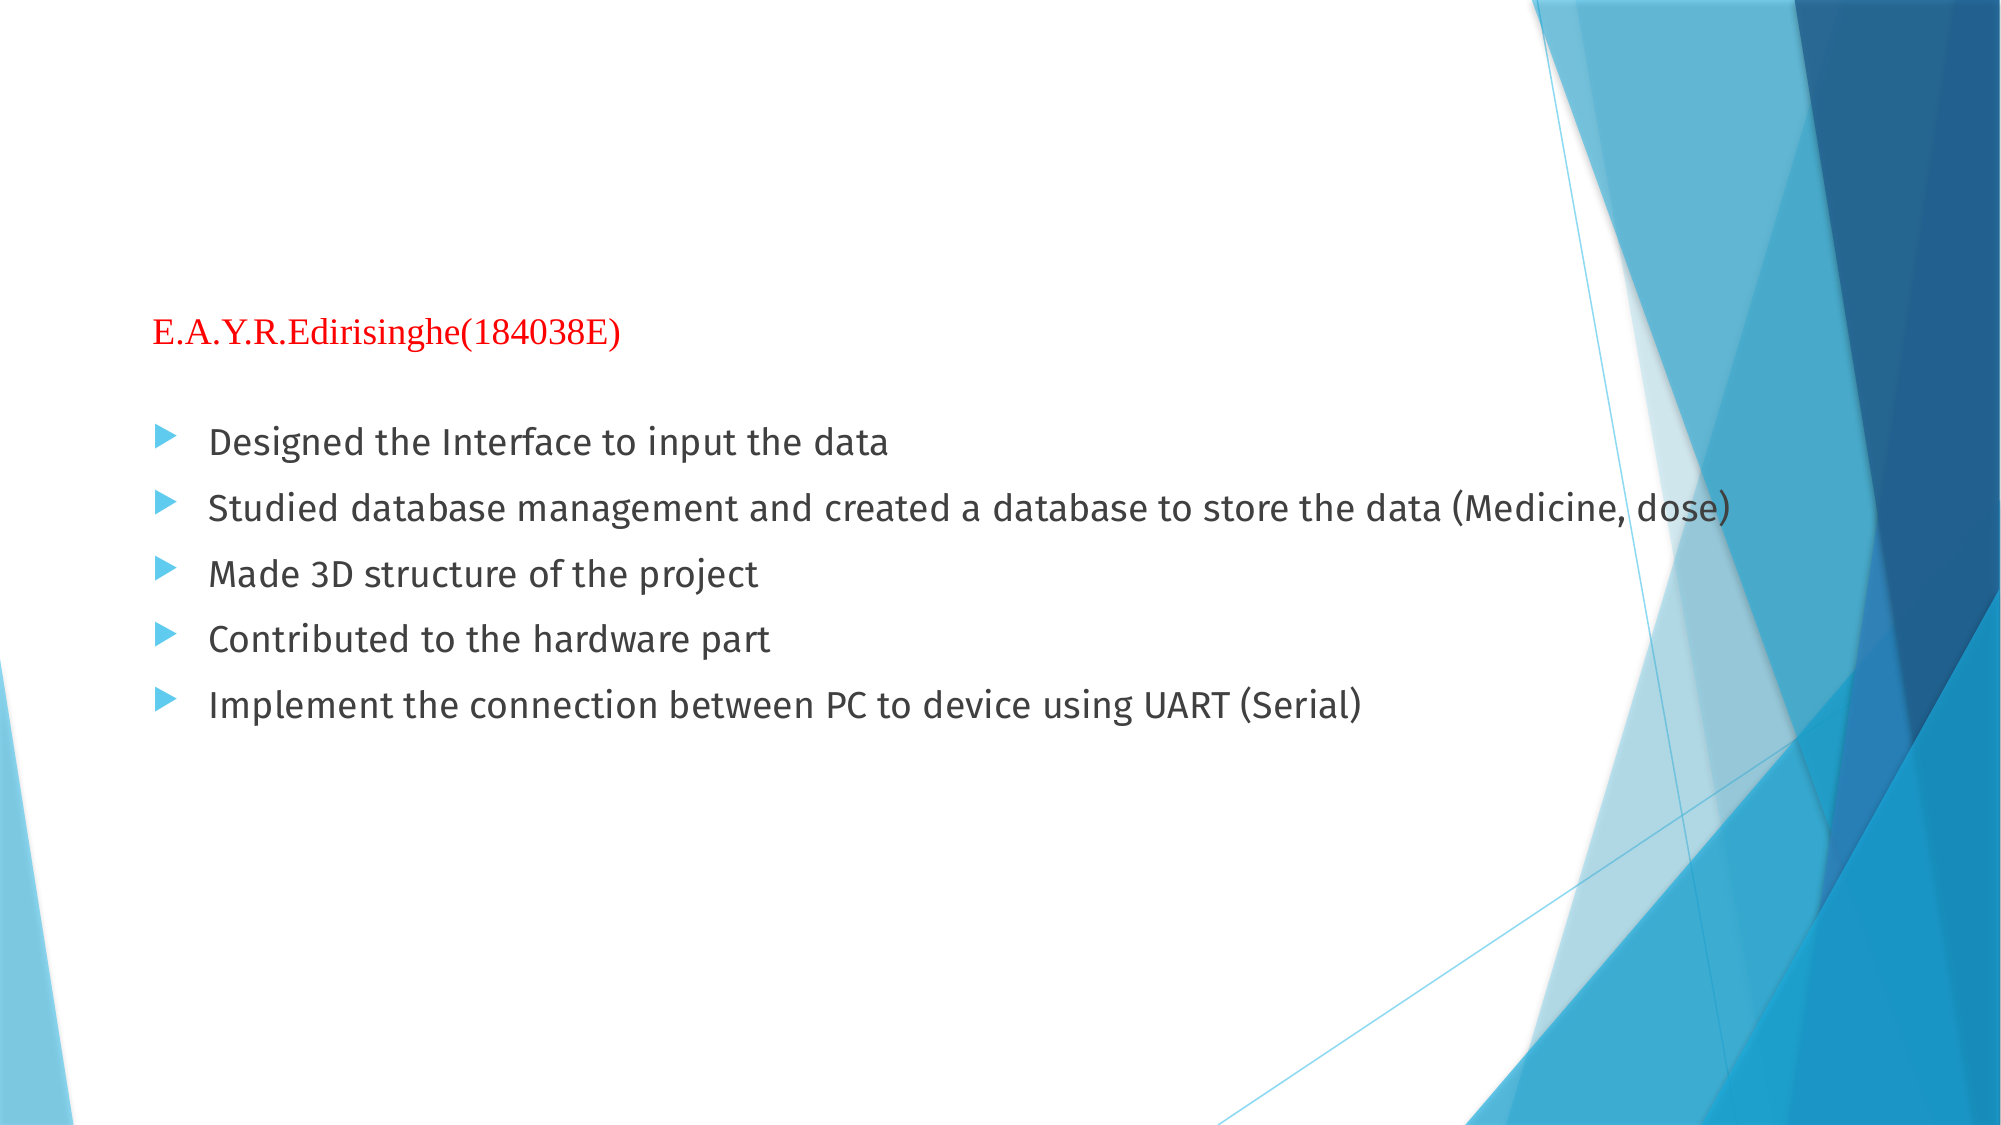

E.A.Y.R.Edirisinghe(184038E)
Designed the Interface to input the data
Studied database management and created a database to store the data (Medicine, dose)
Made 3D structure of the project
Contributed to the hardware part
Implement the connection between PC to device using UART (Serial)